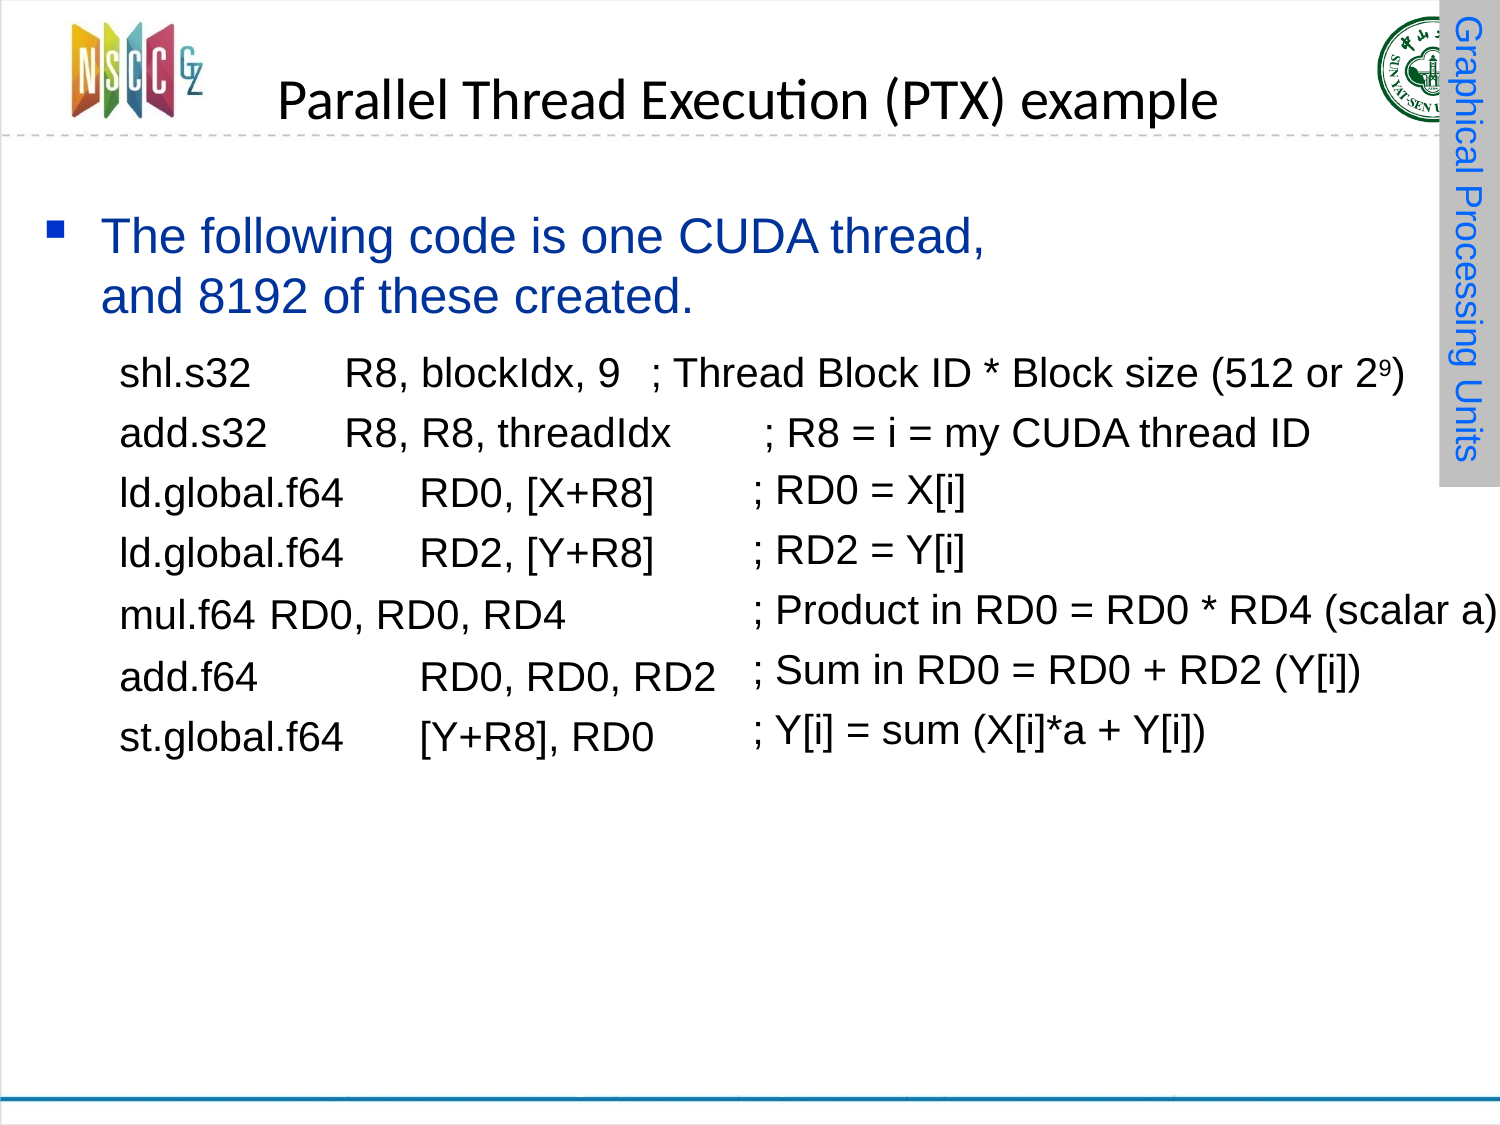

Graphical Processing Units
# Parallel Thread Execution (PTX) example
The following code is one CUDA thread, and 8192 of these created.
shl.s32  add.s32
R8, blockIdx, 9	; Thread Block ID * Block size (512 or 29)
R8, R8, threadIdx        ; R8 = i = my CUDA thread ID
; RD0 = X[i]
; RD2 = Y[i]
; Product in RD0 = RD0 * RD4 (scalar a)
; Sum in RD0 = RD0 + RD2 (Y[i])
; Y[i] = sum (X[i]*a + Y[i])
ld.global.f64	RD0, [X+R8]  ld.global.f64	RD2, [Y+R8]
mul.f64 	RD0, RD0, RD4
add.f64 	RD0, RD0, RD2
st.global.f64 	[Y+R8], RD0